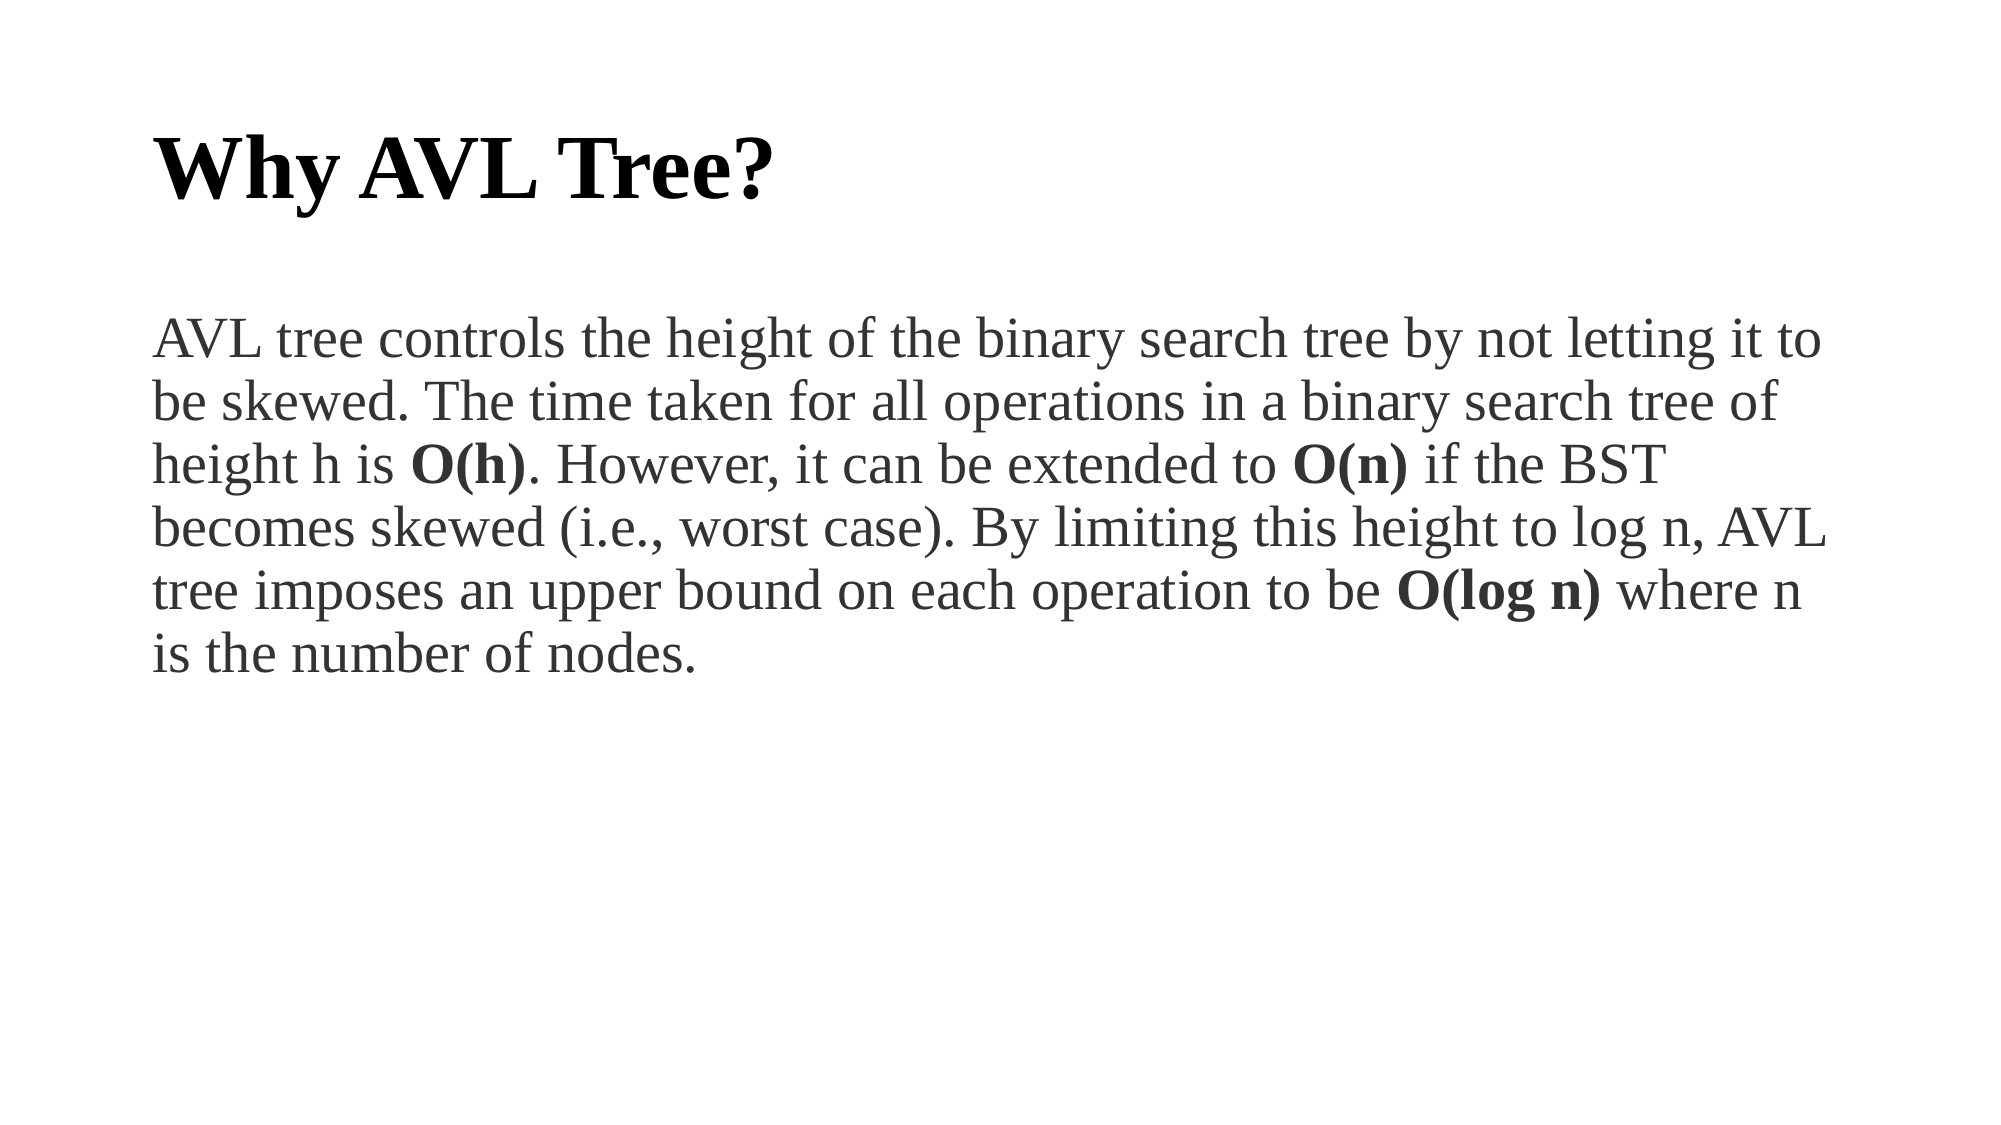

# Why AVL Tree?
AVL tree controls the height of the binary search tree by not letting it to be skewed. The time taken for all operations in a binary search tree of height h is O(h). However, it can be extended to O(n) if the BST becomes skewed (i.e., worst case). By limiting this height to log n, AVL tree imposes an upper bound on each operation to be O(log n) where n is the number of nodes.